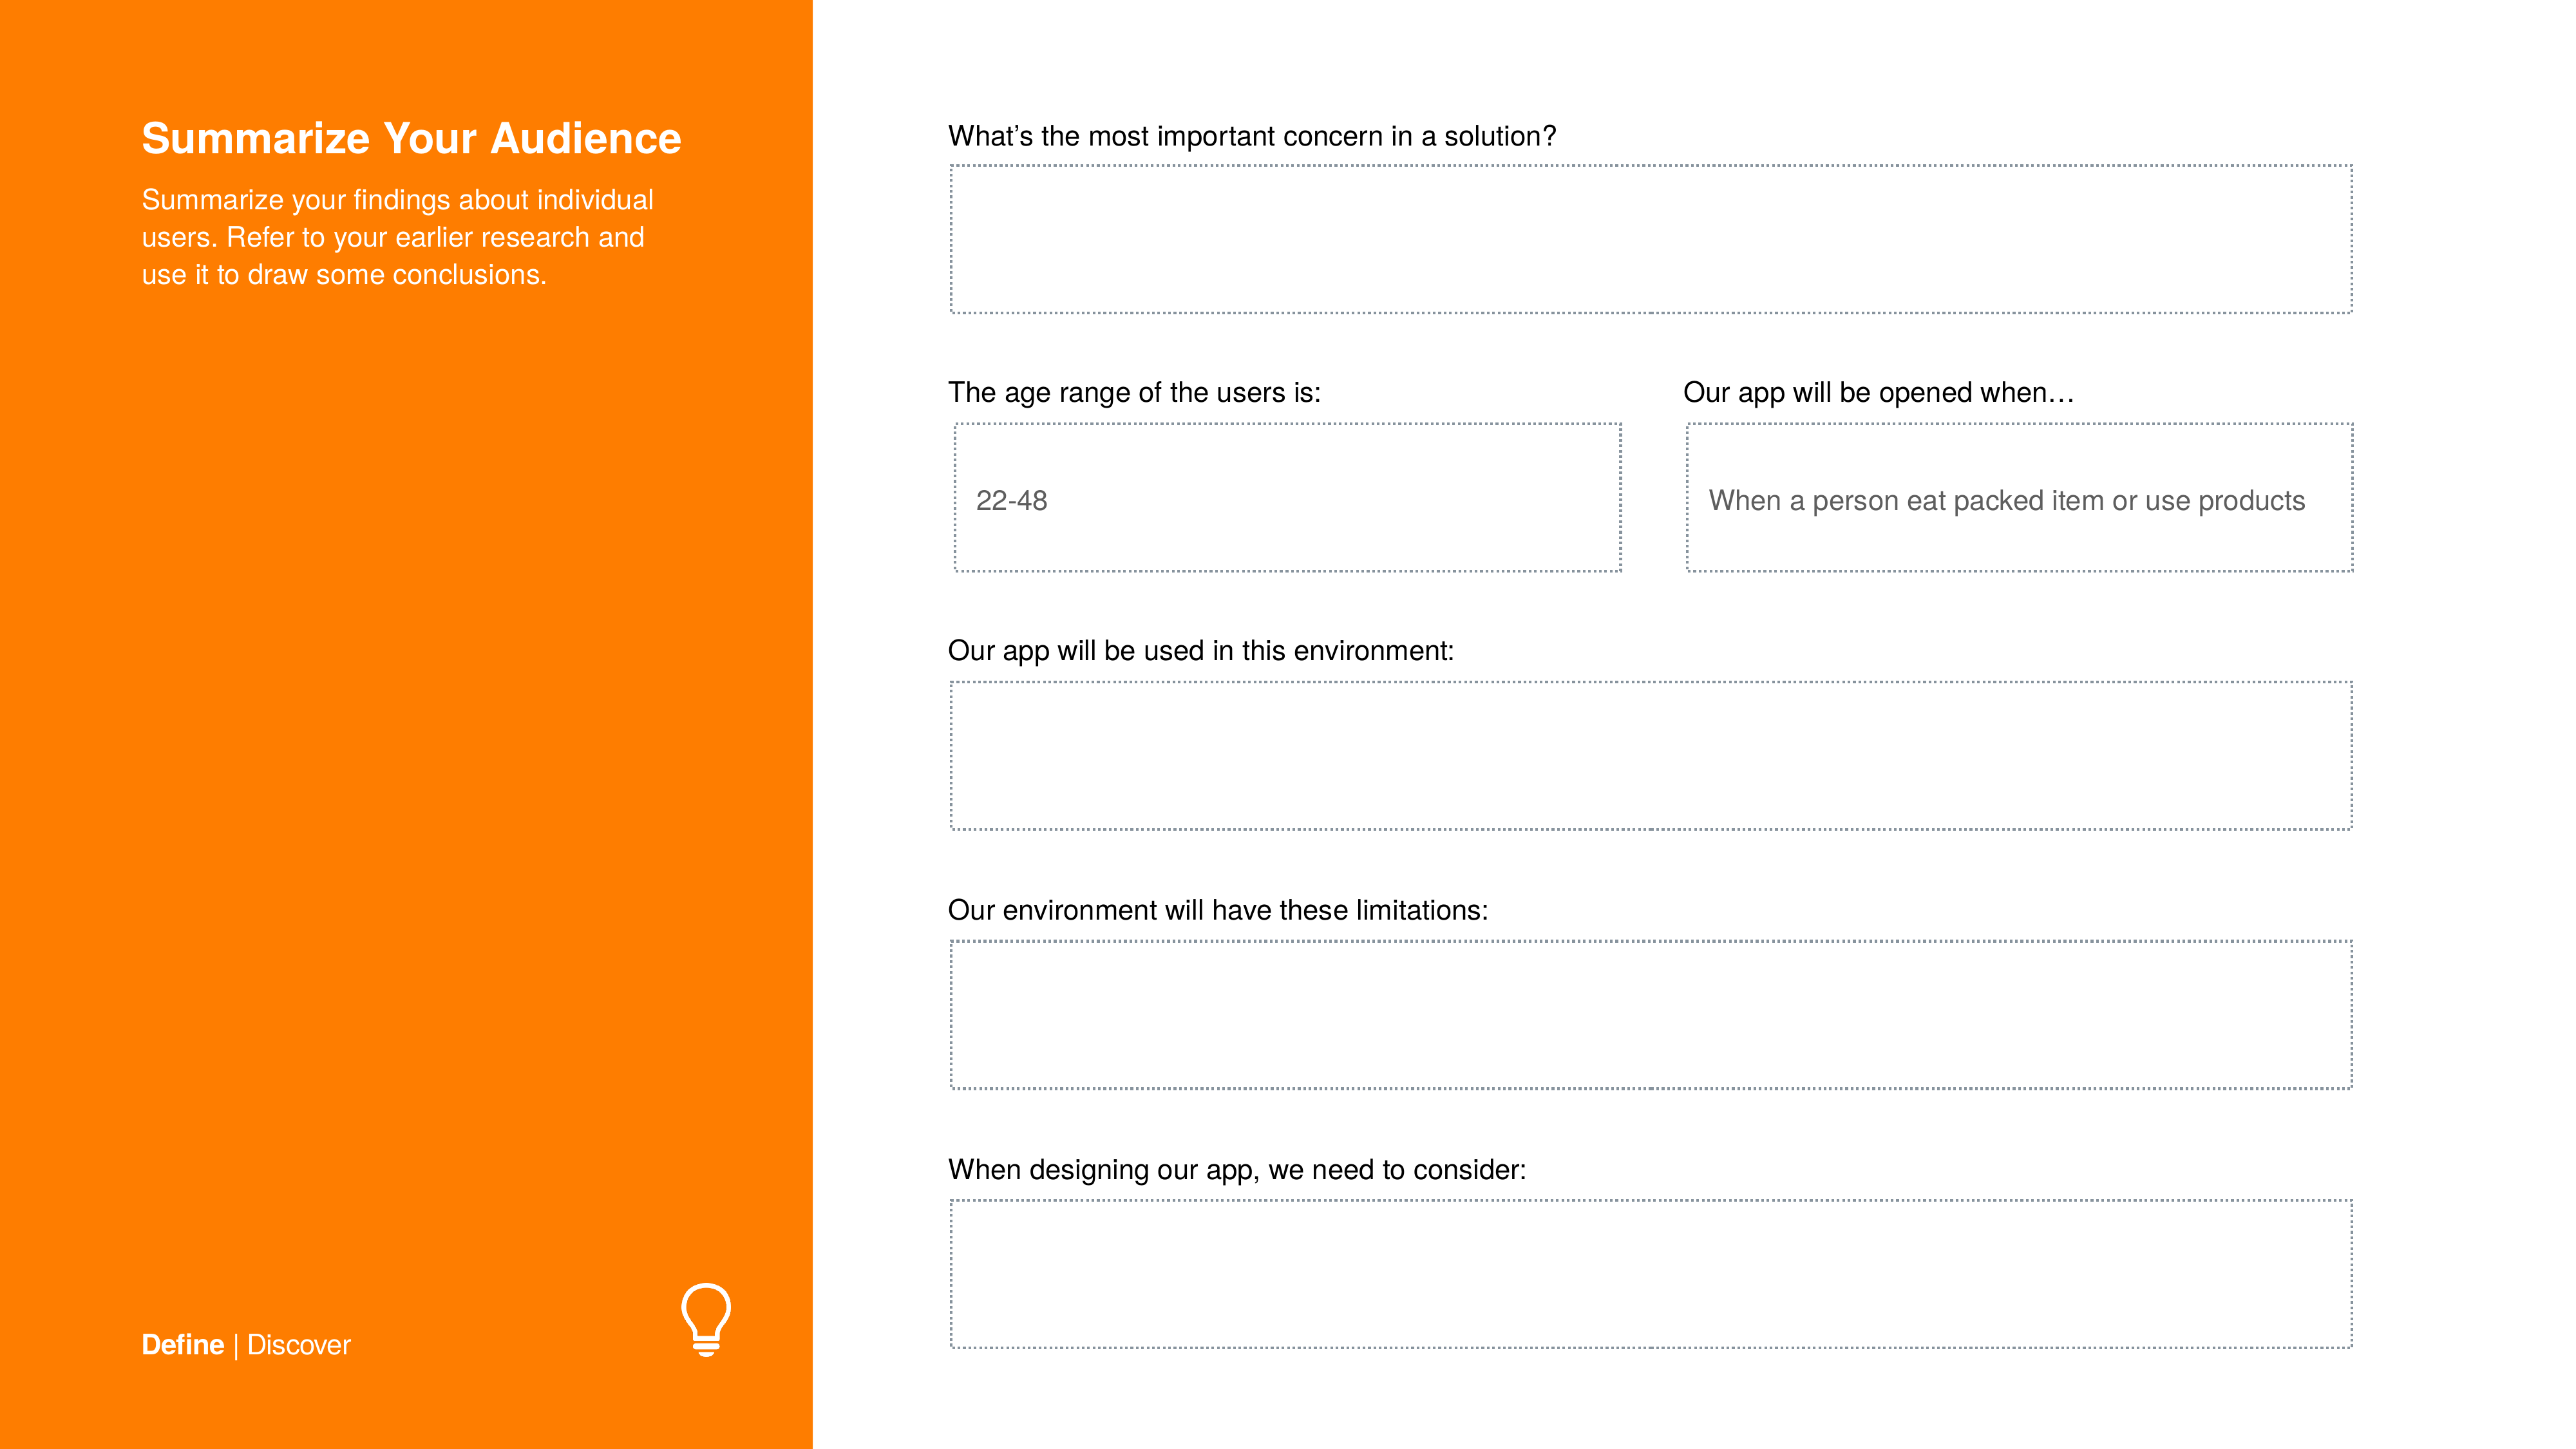

What’s the most important concern in a solution?
Our app will be opened when…
The age range of the users is:
Our app will be used in this environment:
Our environment will have these limitations:
When designing our app, we need to consider:
Summarize Your Audience
Summarize your findings about individual users. Refer to your earlier research and use it to draw some conclusions.

22-48
When a person eat packed item or use products

Define | Discover
18